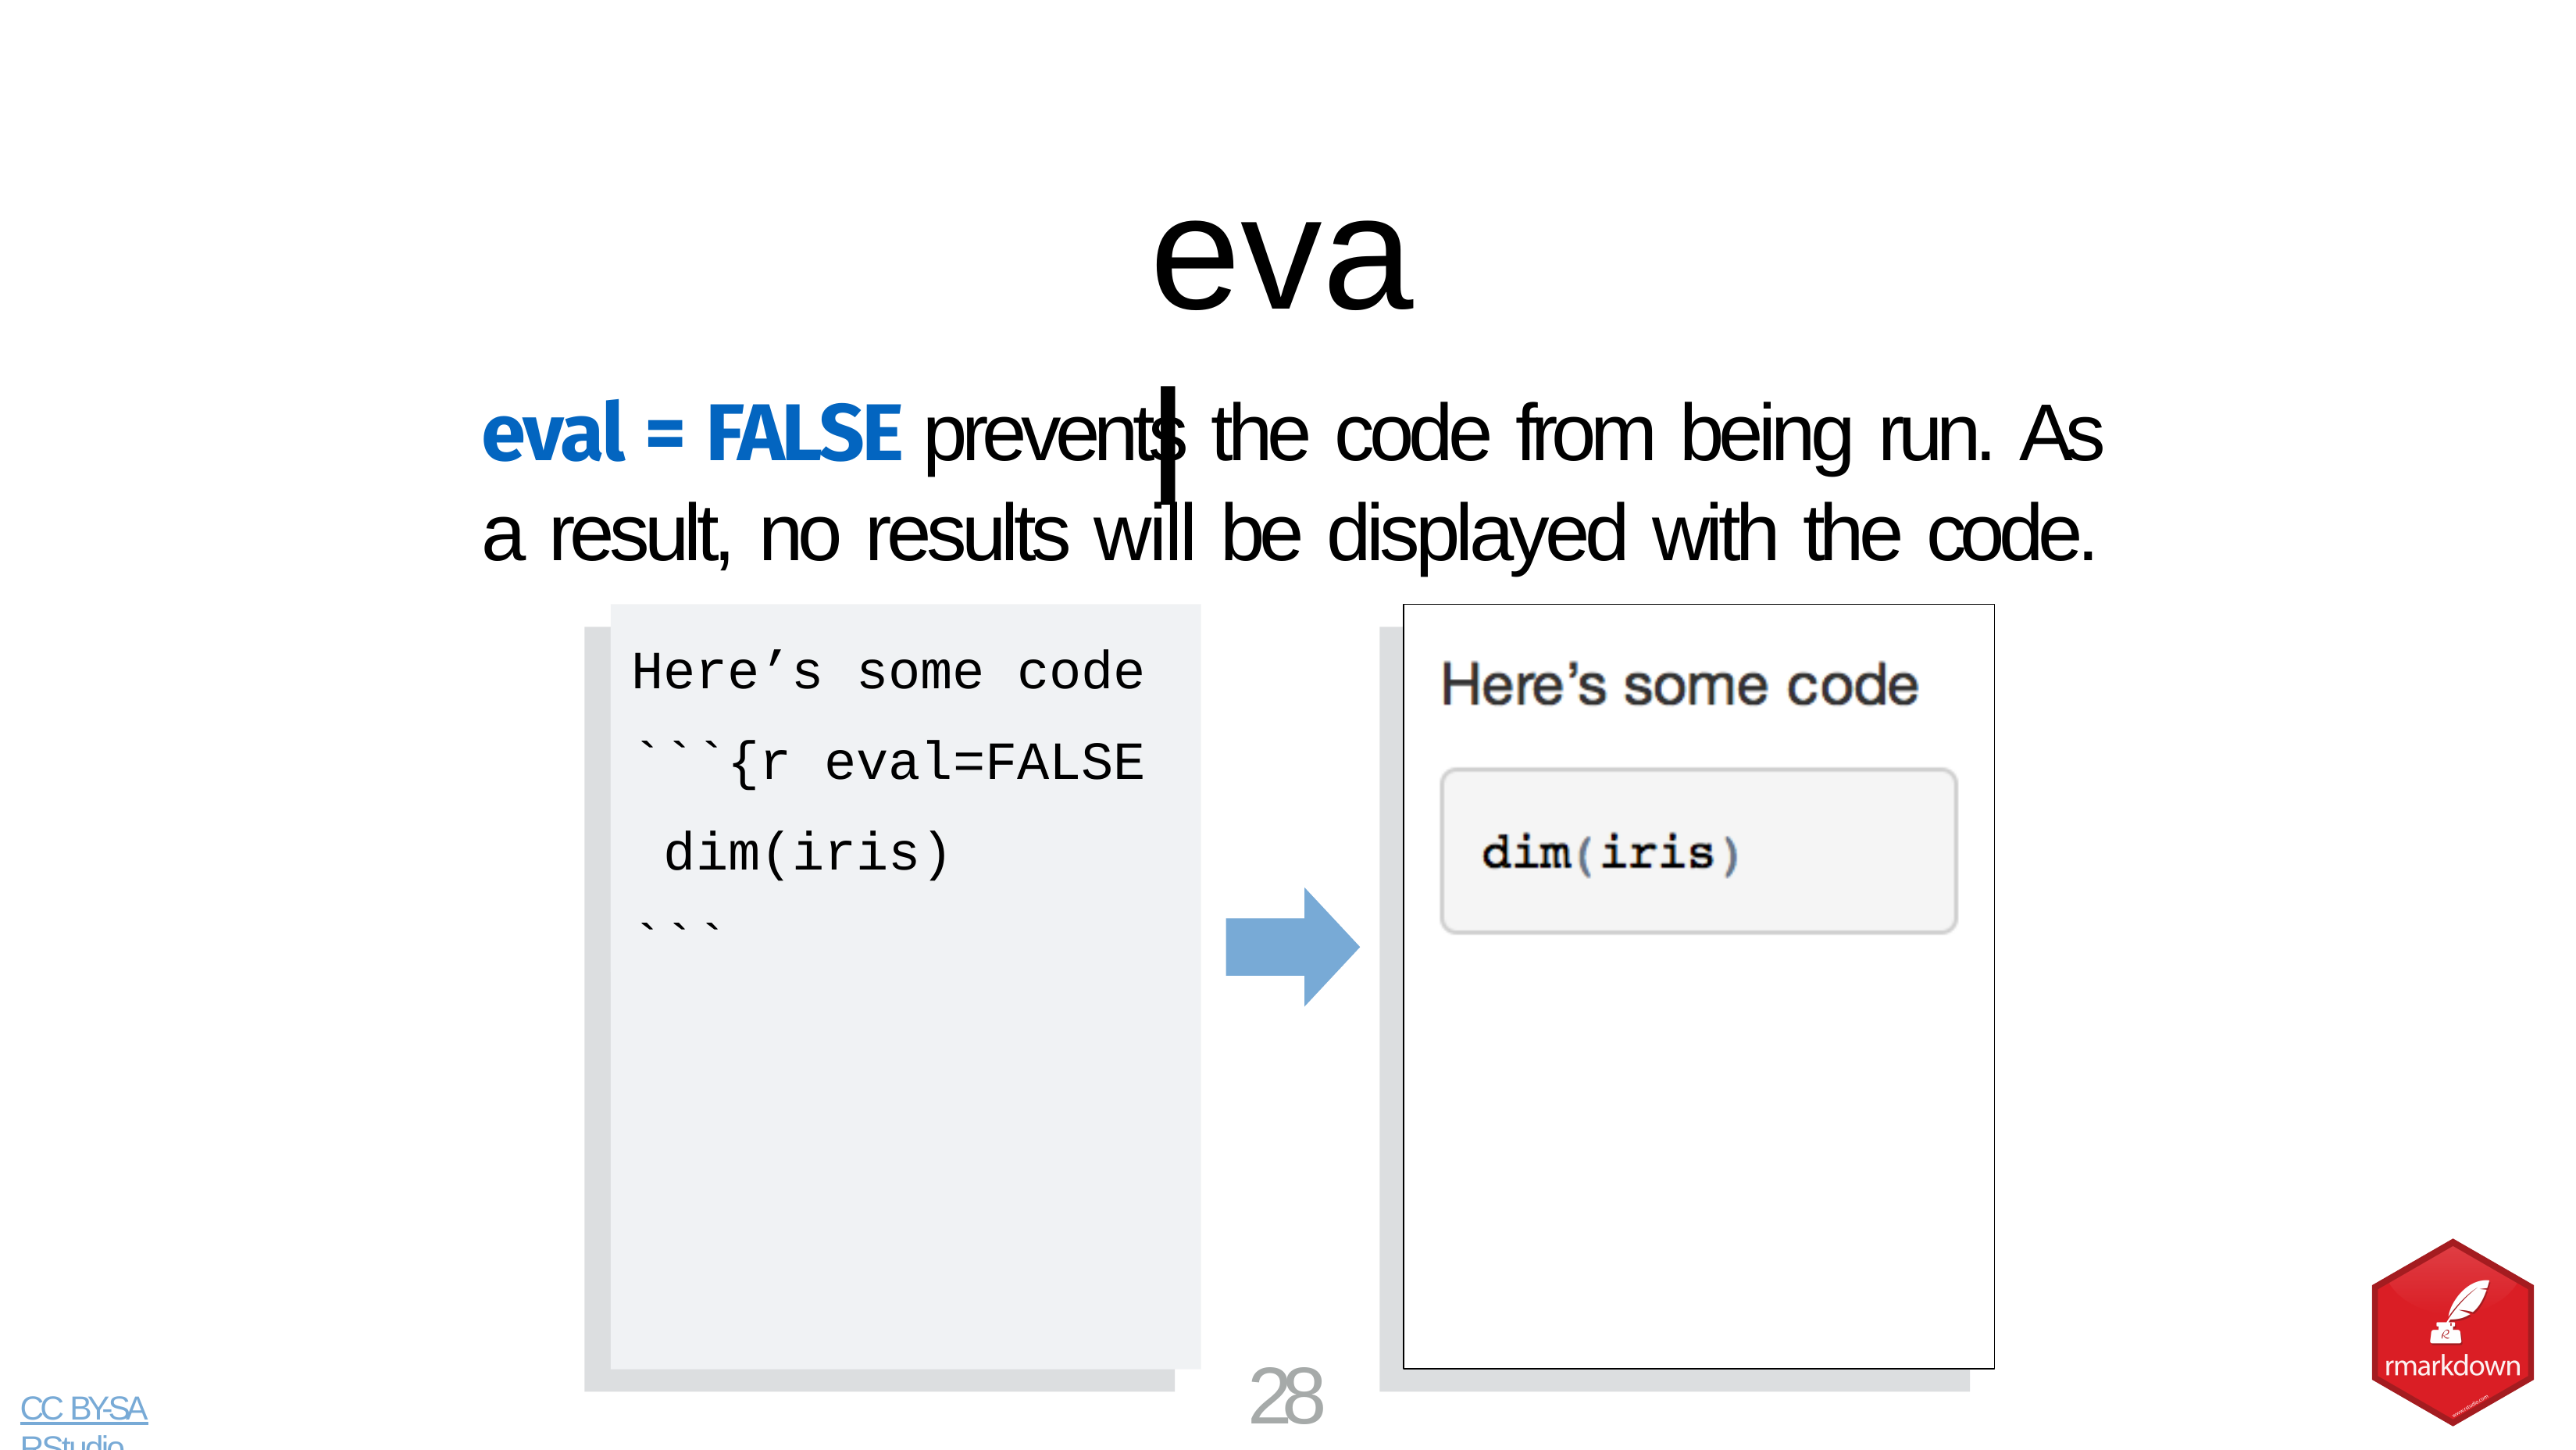

# eval
eval = FALSE prevents the code from being run. As  a result, no results will be displayed with the code.

Here’s some code
```{r eval=FALSE  dim(iris)
```

}

28
CC BY-SA RStudio